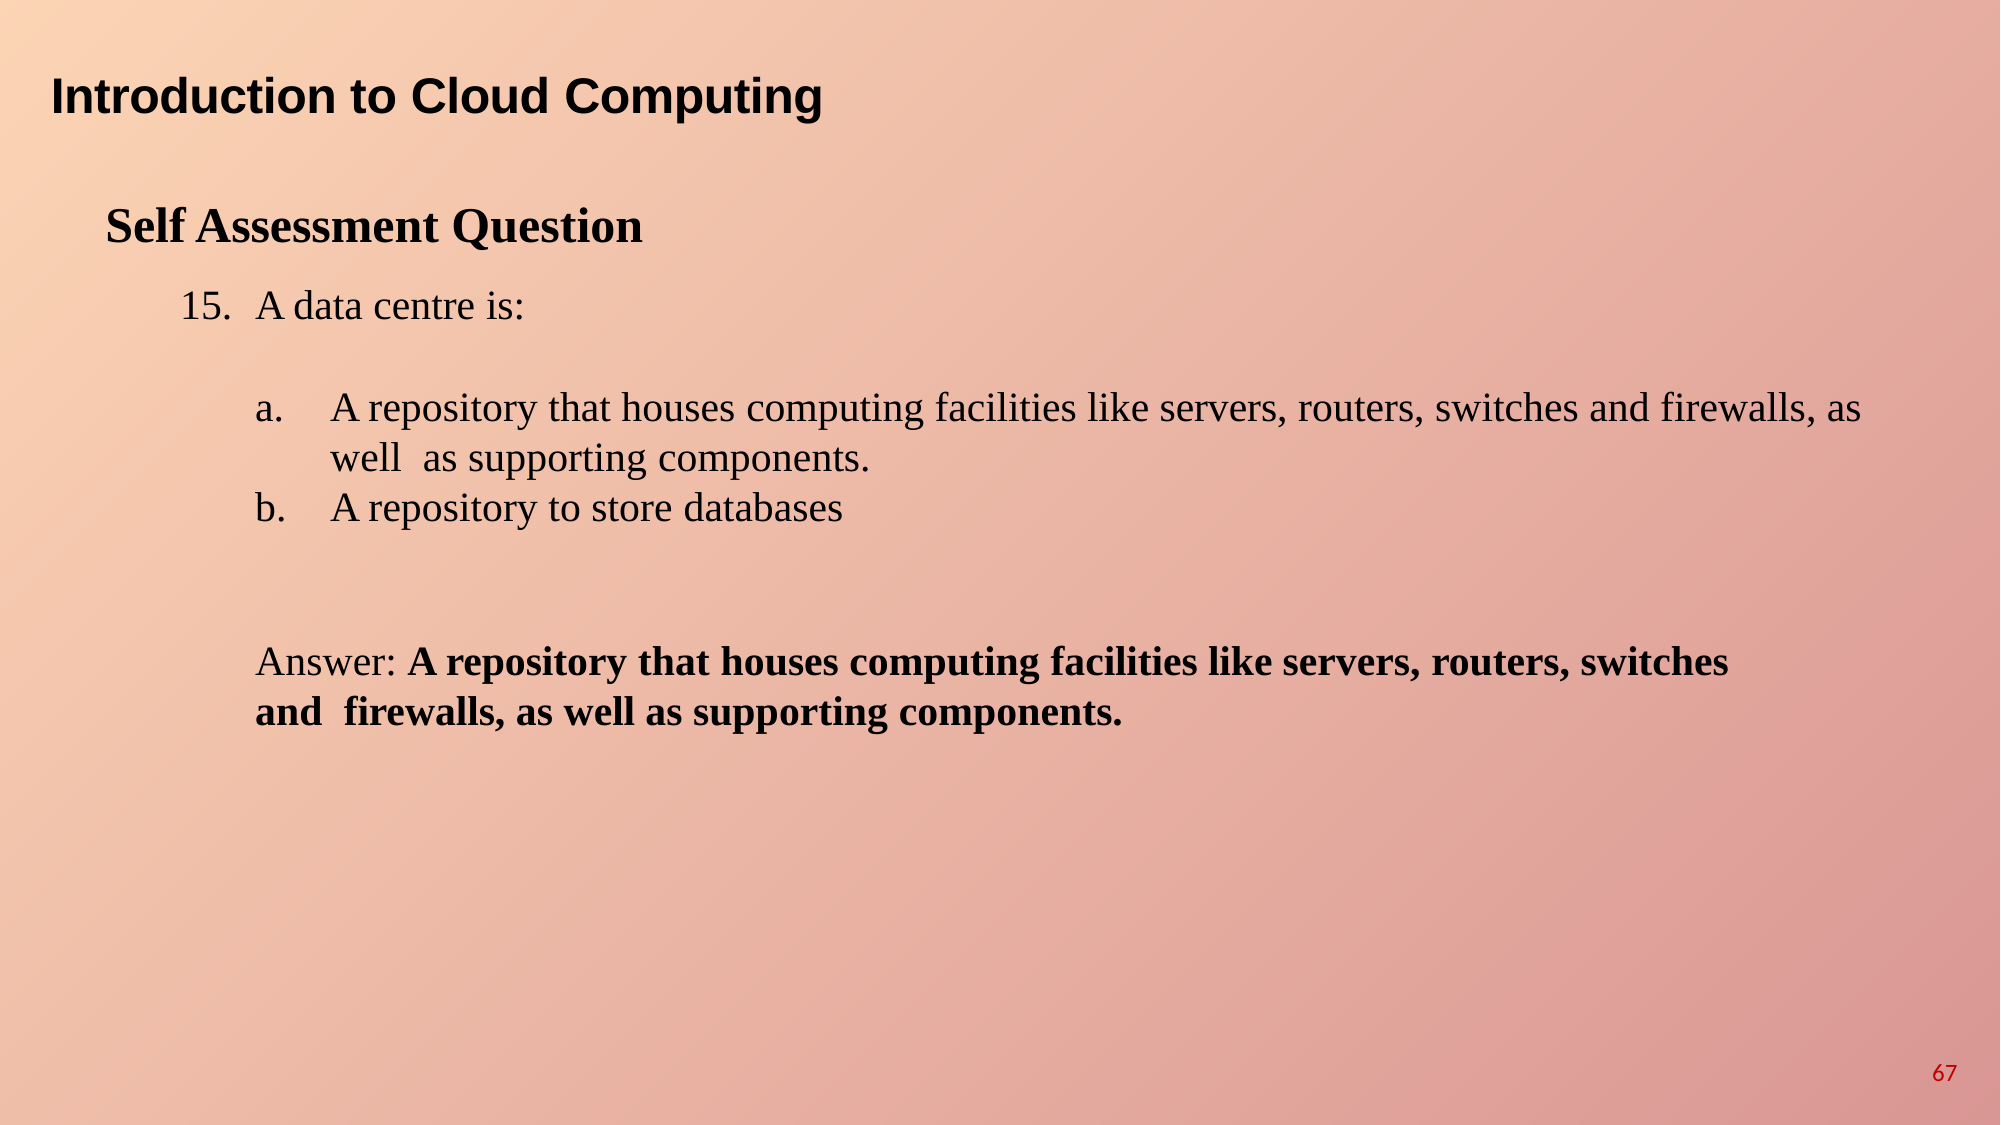

# Introduction to Cloud Computing
Self Assessment Question
A data centre is:

A repository that houses computing facilities like servers, routers, switches and firewalls, as well  as supporting components.
A repository to store databases

Answer: A repository that houses computing facilities like servers, routers, switches and  firewalls, as well as supporting components.
67